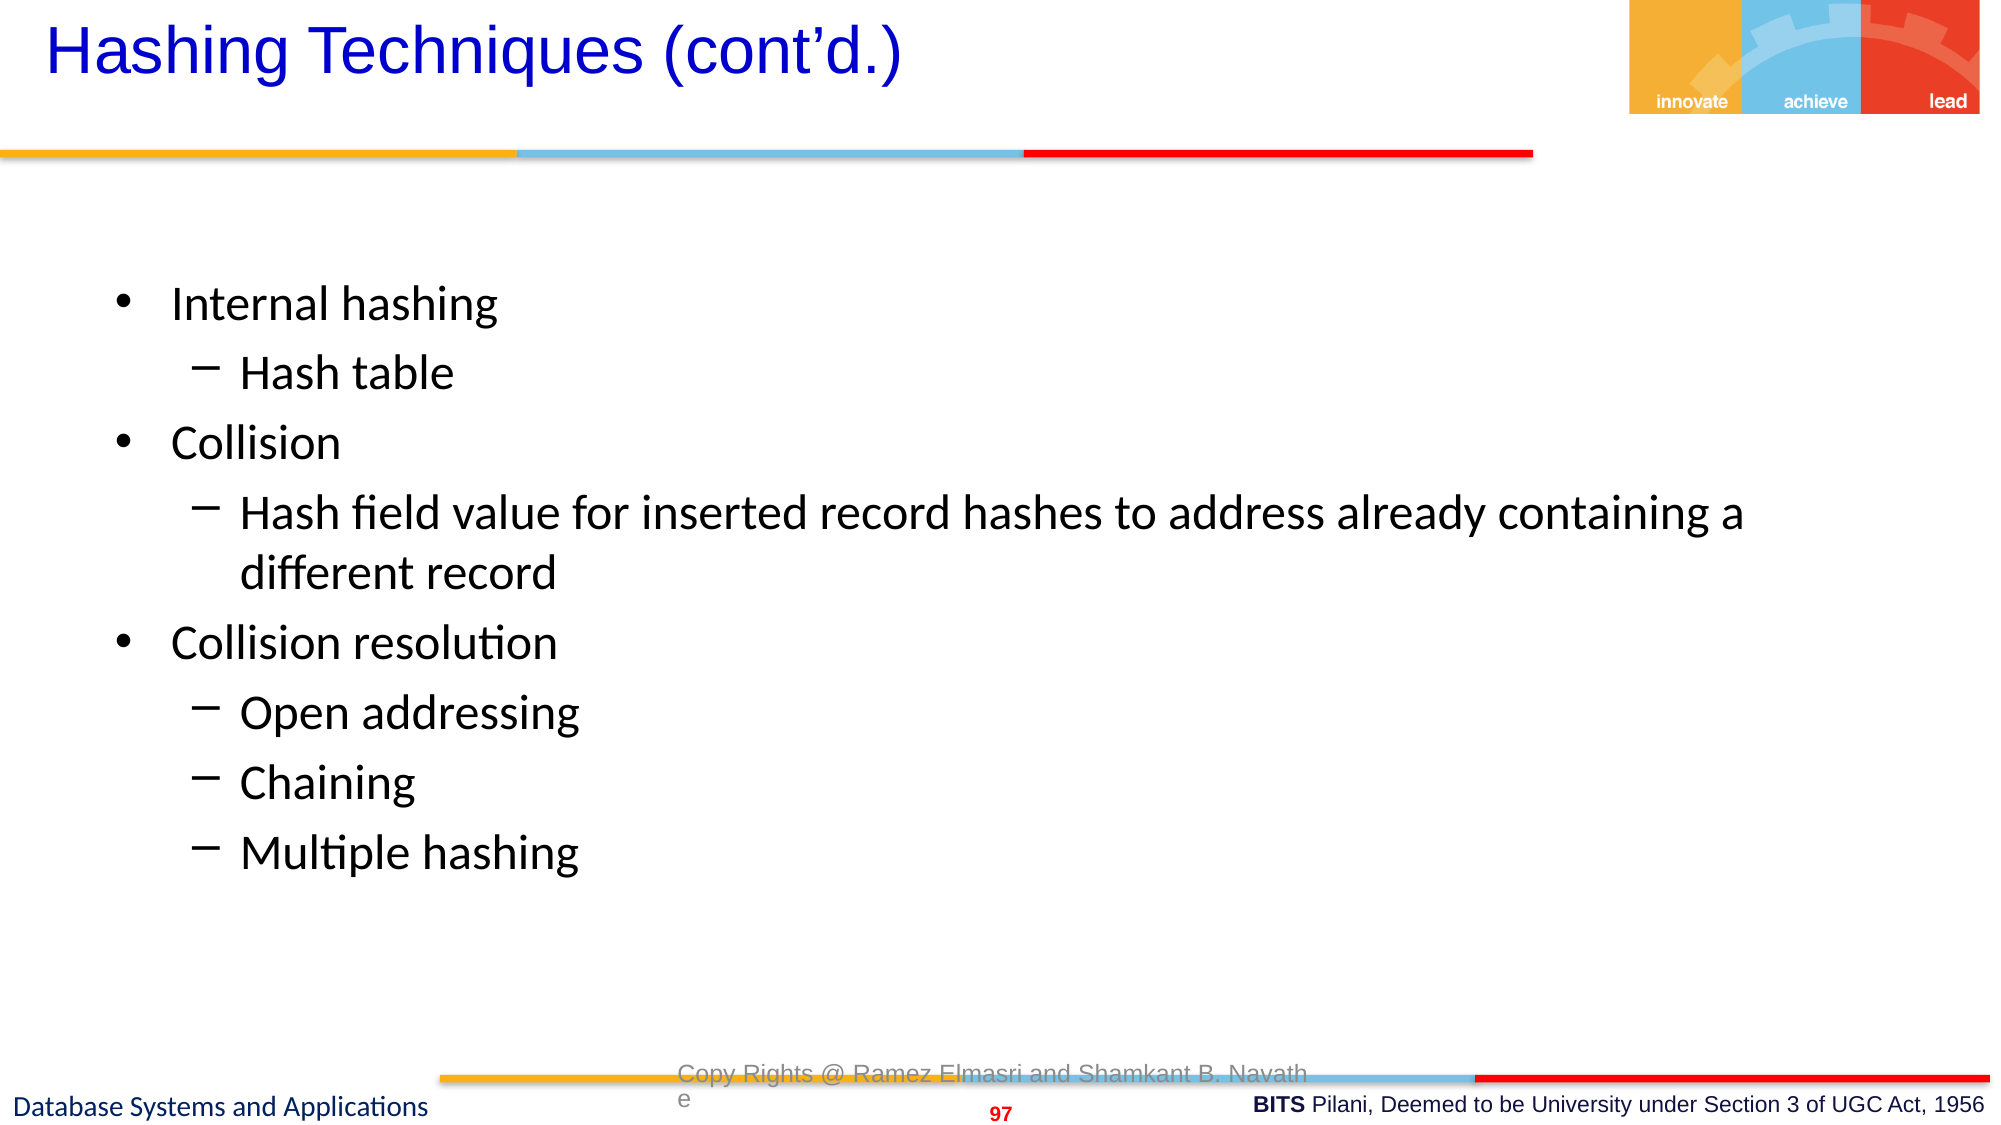

# Hashing Techniques (cont’d.)
Internal hashing
Hash table
Collision
Hash field value for inserted record hashes to address already containing a different record
Collision resolution
Open addressing
Chaining
Multiple hashing
Copy Rights @ Ramez Elmasri and Shamkant B. Navathe